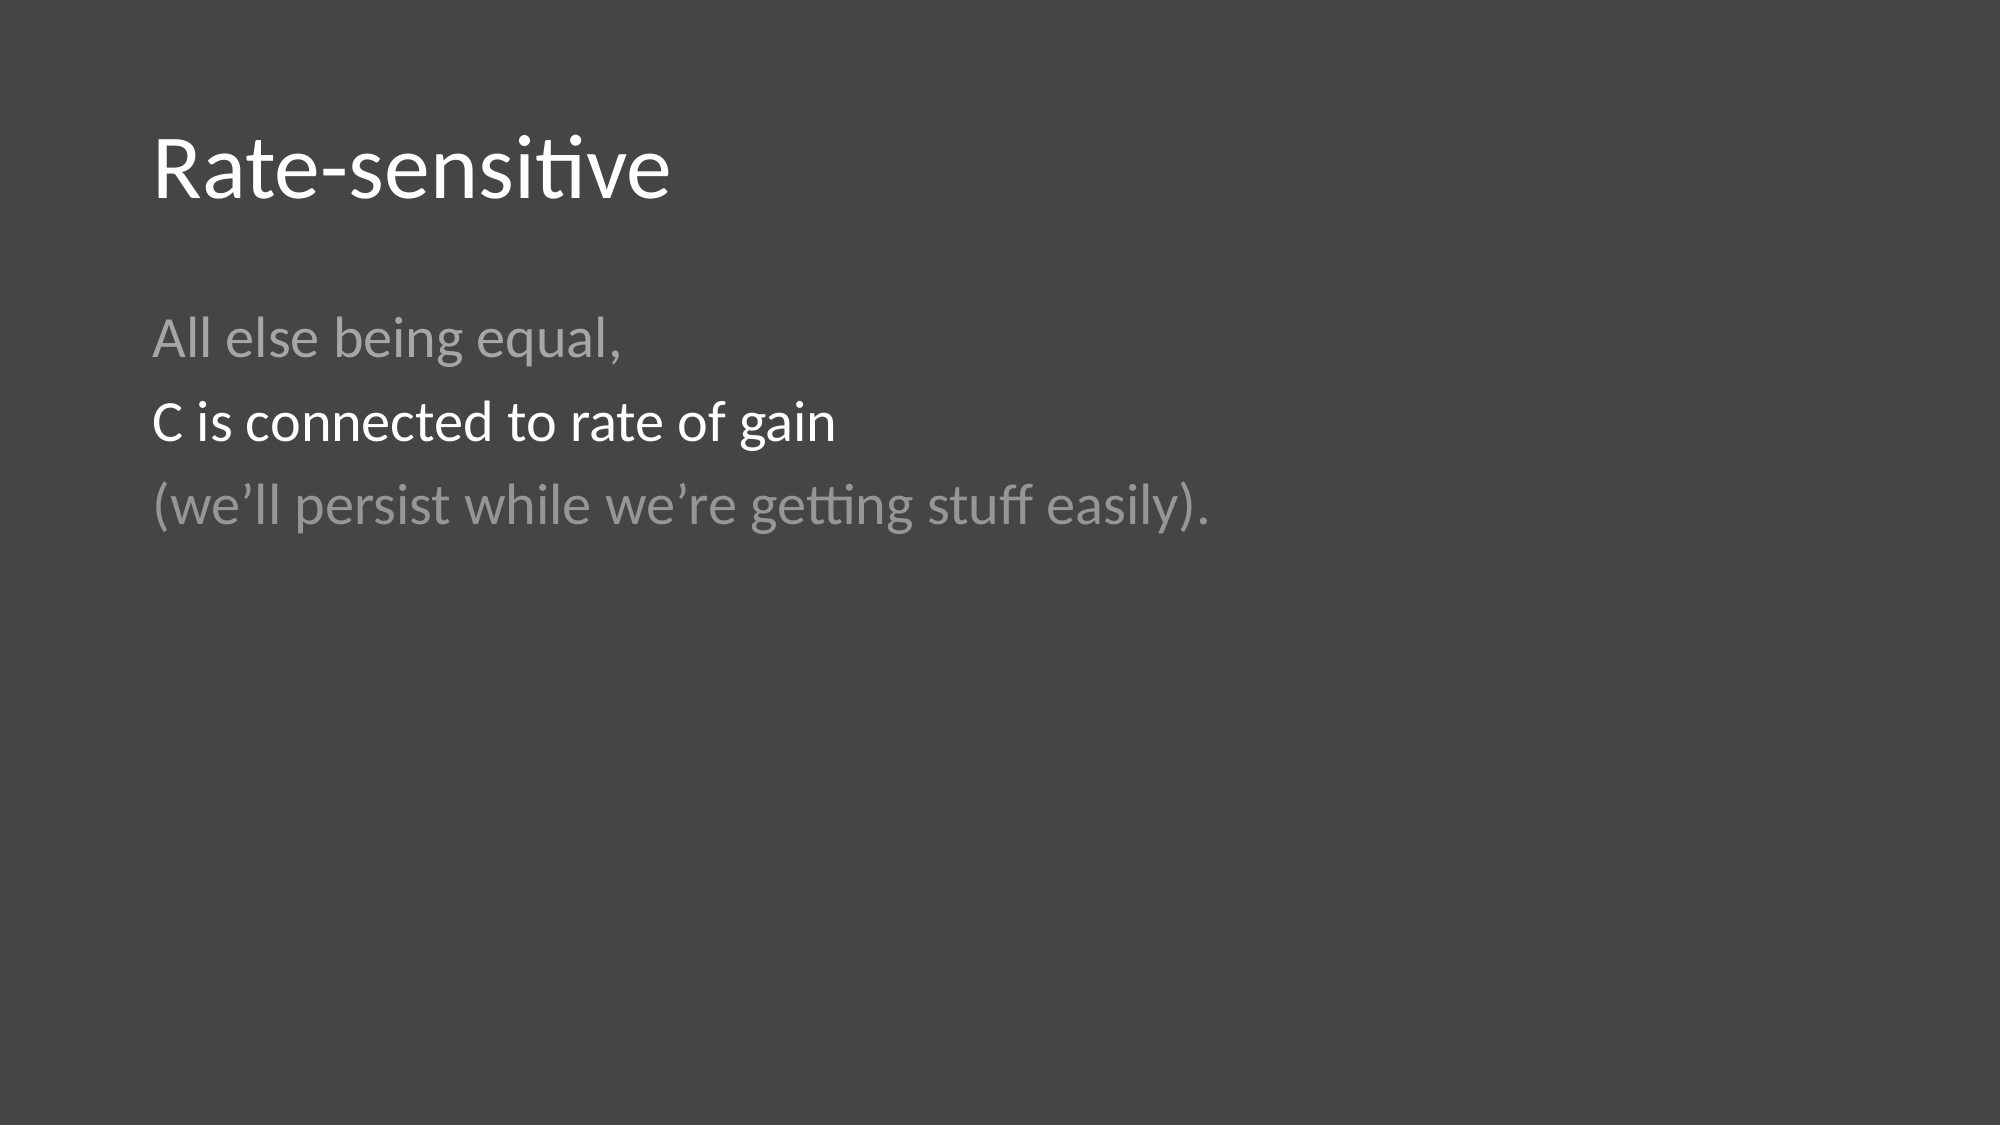

# Rate-sensitive
All else being equal,
C is connected to rate of gain
(we’ll persist while we’re getting stuff easily).